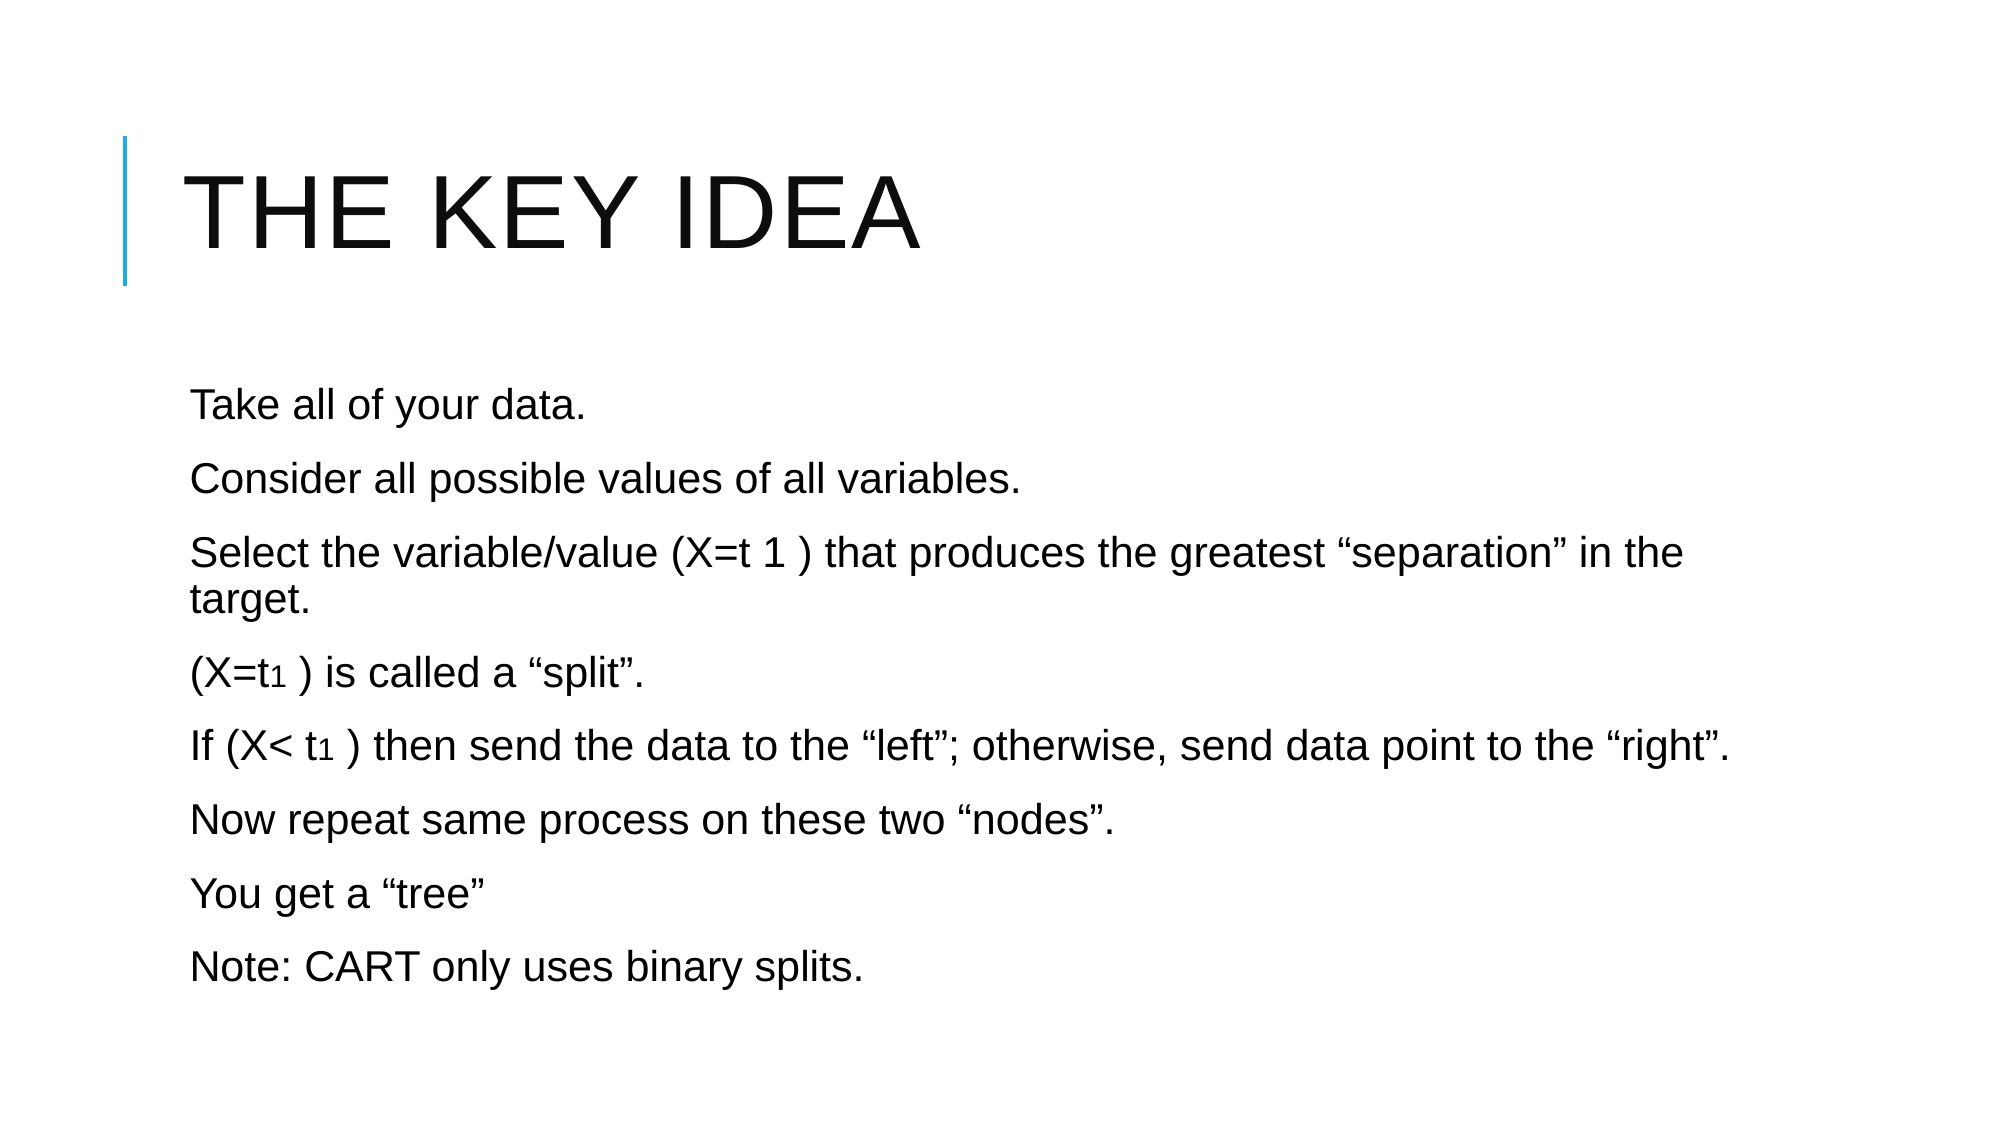

# The key idea
Take all of your data.
Consider all possible values of all variables.
Select the variable/value (X=t 1 ) that produces the greatest “separation” in the target.
(X=t1 ) is called a “split”.
If (X< t1 ) then send the data to the “left”; otherwise, send data point to the “right”.
Now repeat same process on these two “nodes”.
You get a “tree”
Note: CART only uses binary splits.